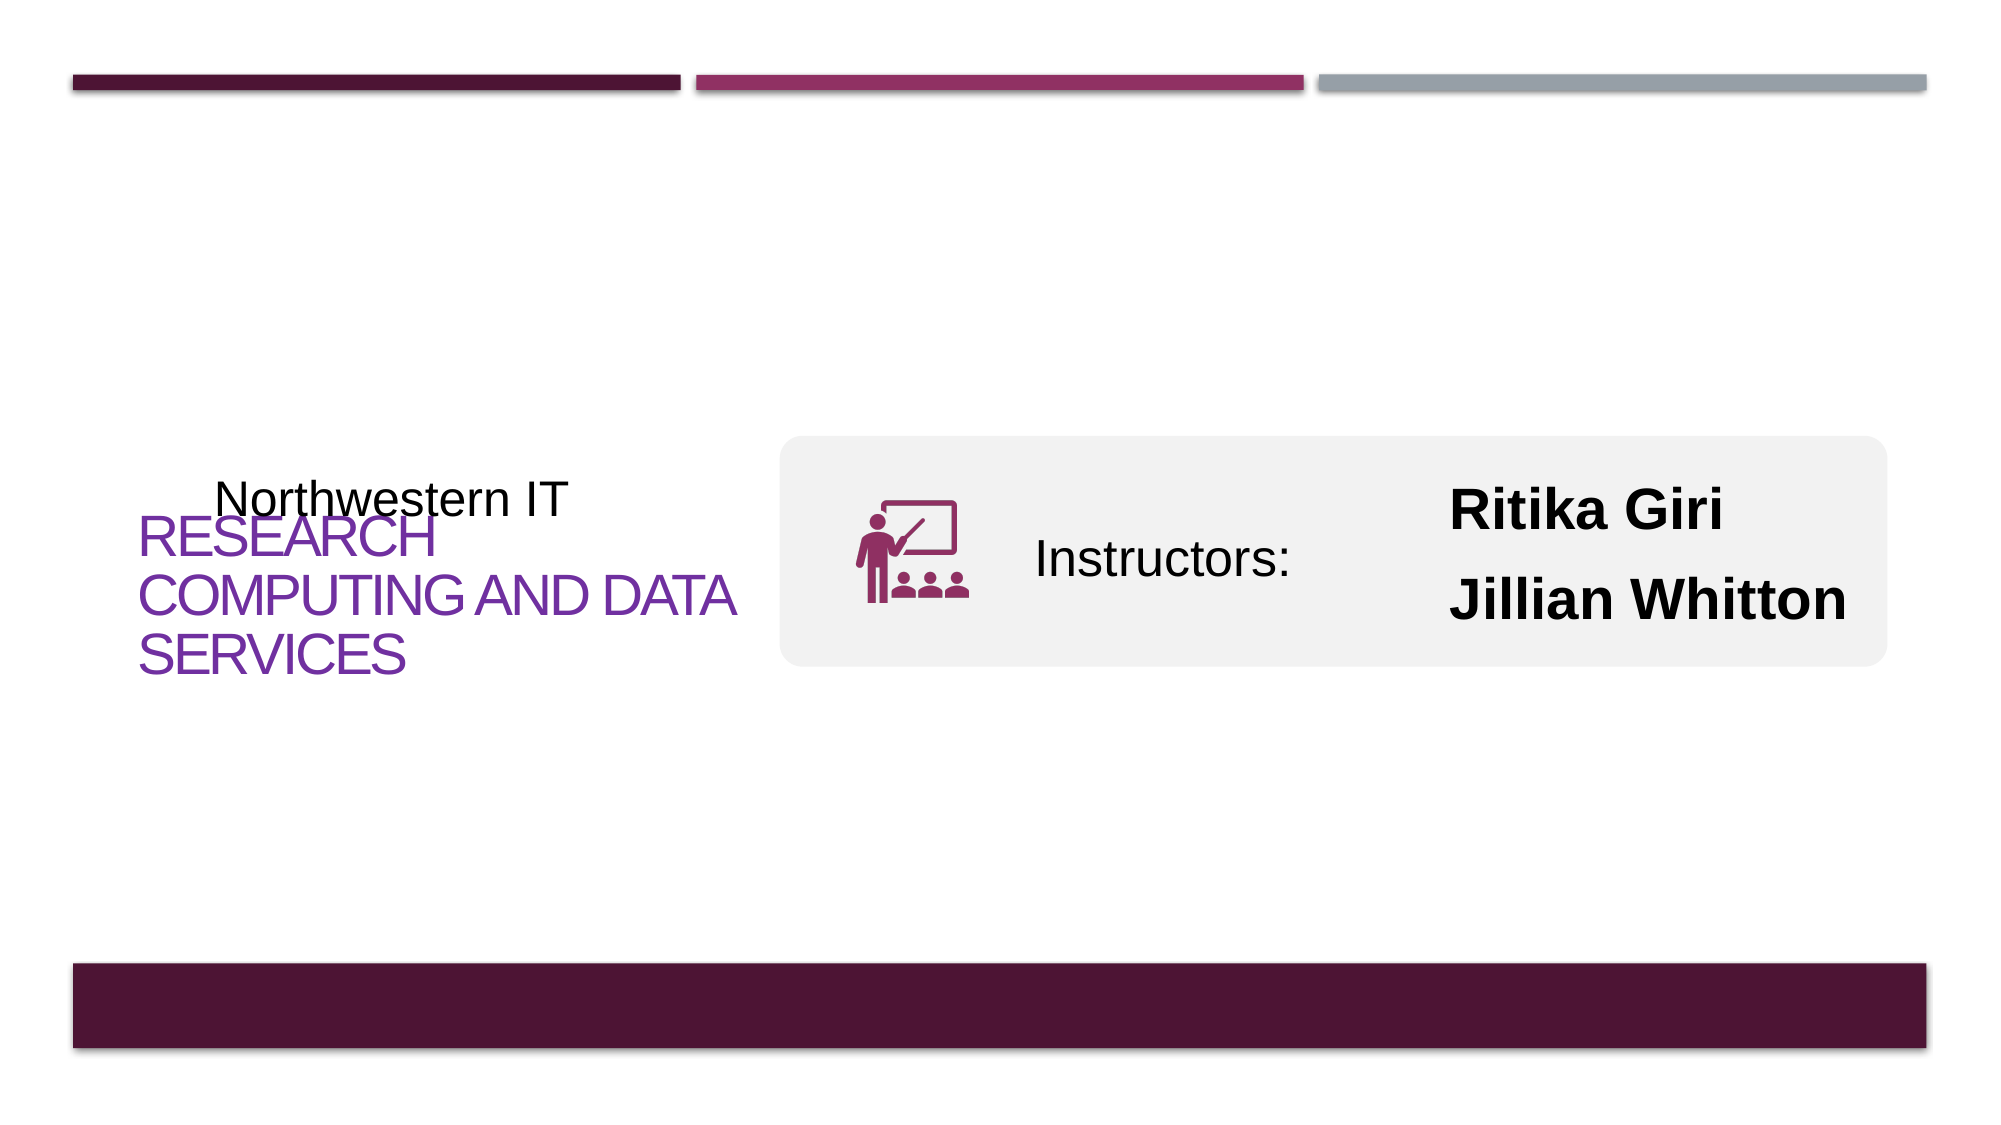

Instructors:
Ritika Giri
Jillian Whitton

Research Computing and Data Services
Northwestern IT